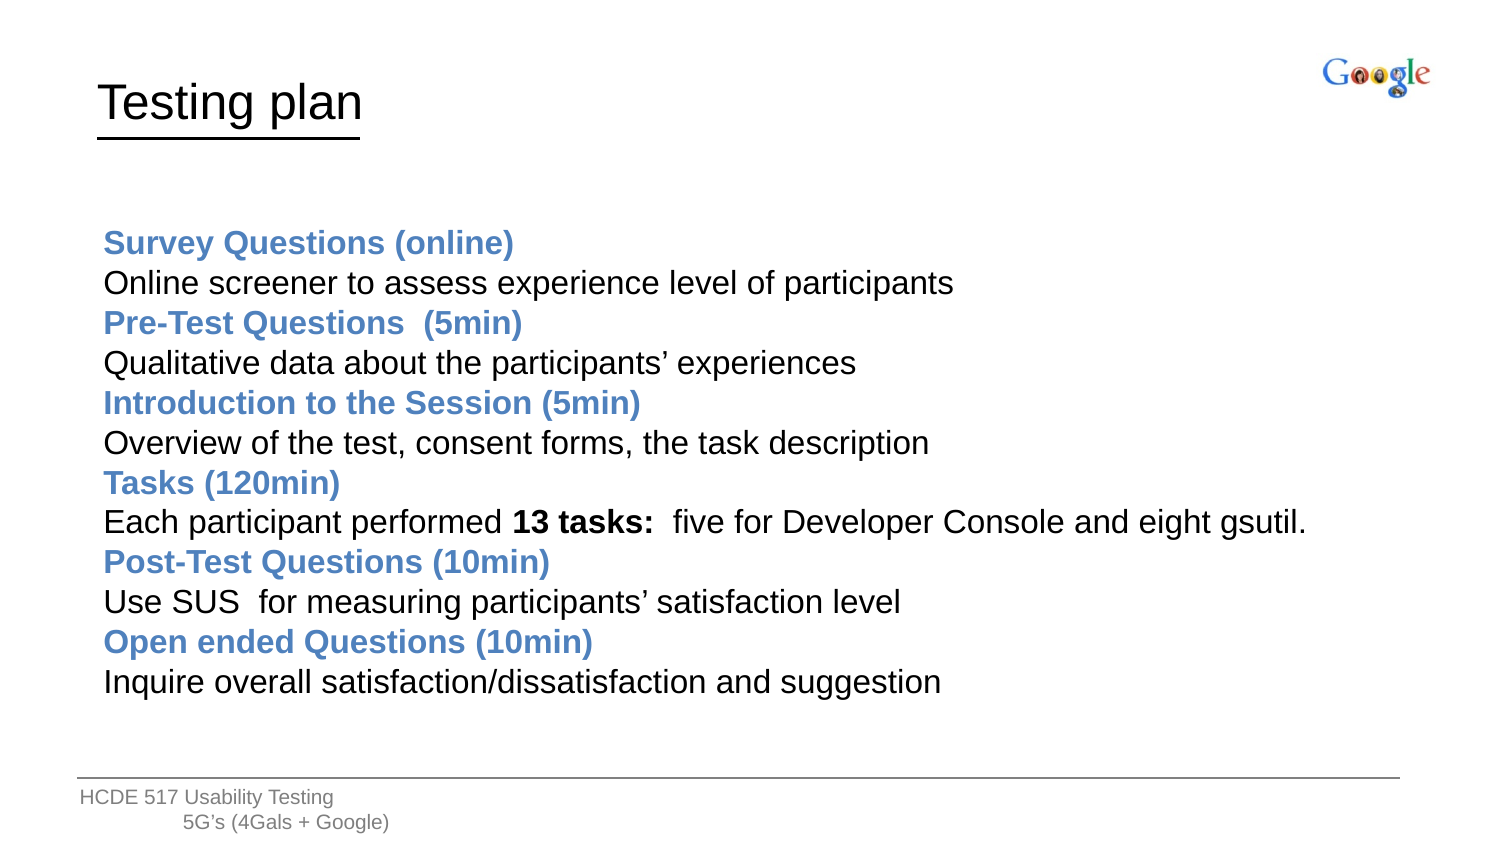

Testing plan
Survey Questions (online)
Online screener to assess experience level of participants
Pre-Test Questions  (5min)
Qualitative data about the participants’ experiences
Introduction to the Session (5min)
Overview of the test, consent forms, the task description
Tasks (120min)
Each participant performed 13 tasks:  five for Developer Console and eight gsutil.
Post-Test Questions (10min)
Use SUS  for measuring participants’ satisfaction level
Open ended Questions (10min)
Inquire overall satisfaction/dissatisfaction and suggestion